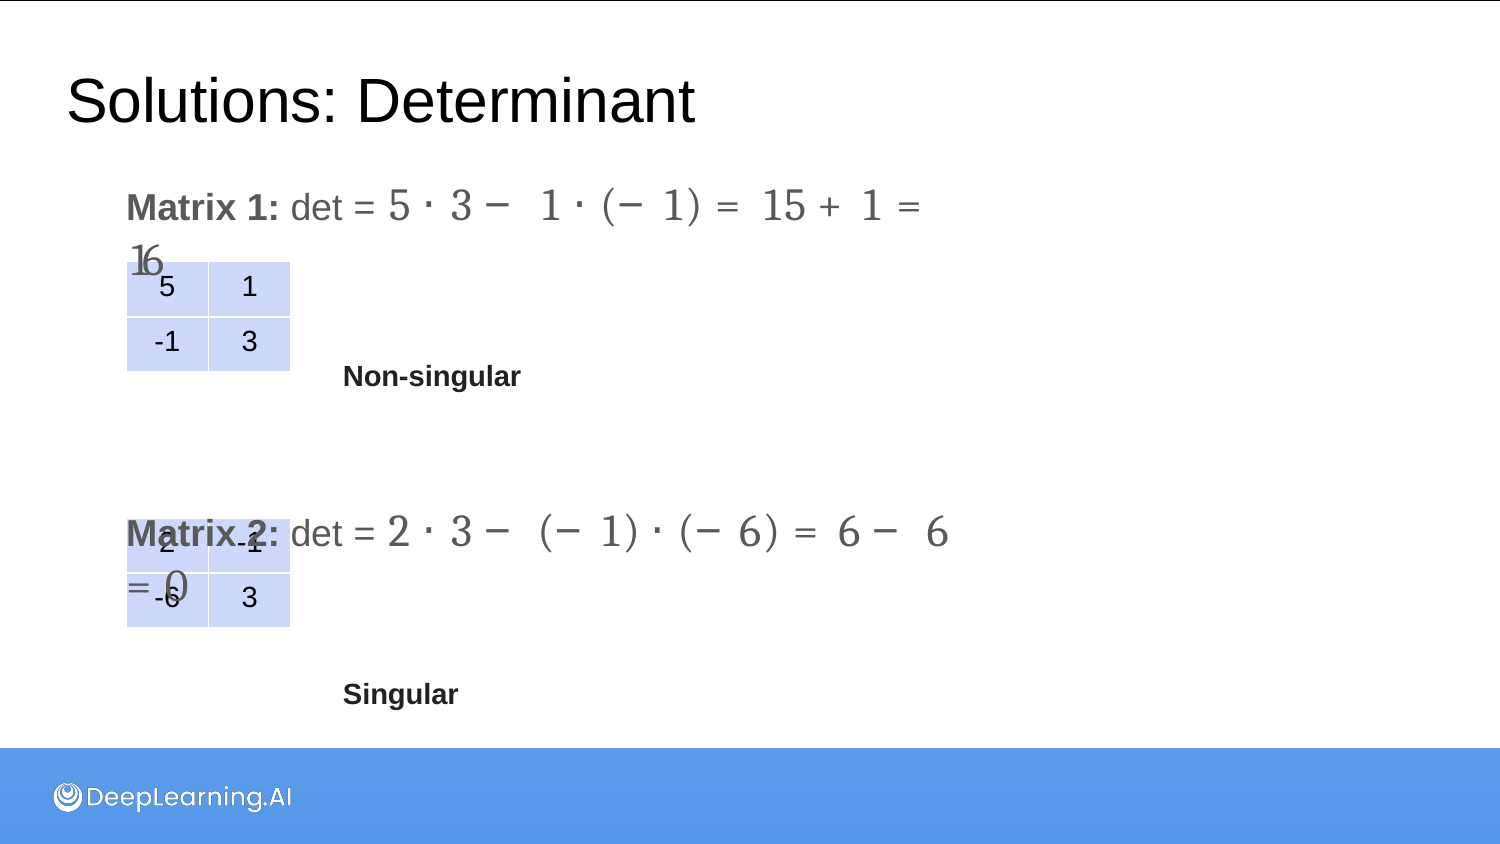

# Solutions: Determinant
Matrix 1: det = 5 ⋅ 3 − 1 ⋅ (−1) = 15 + 1 = 16

Non-singular

Matrix 2: det = 2 ⋅ 3 − (−1) ⋅ (−6) = 6 − 6  = 0

Singular
| 5 | 1 |
| --- | --- |
| -1 | 3 |
| 2 | -1 |
| --- | --- |
| -6 | 3 |